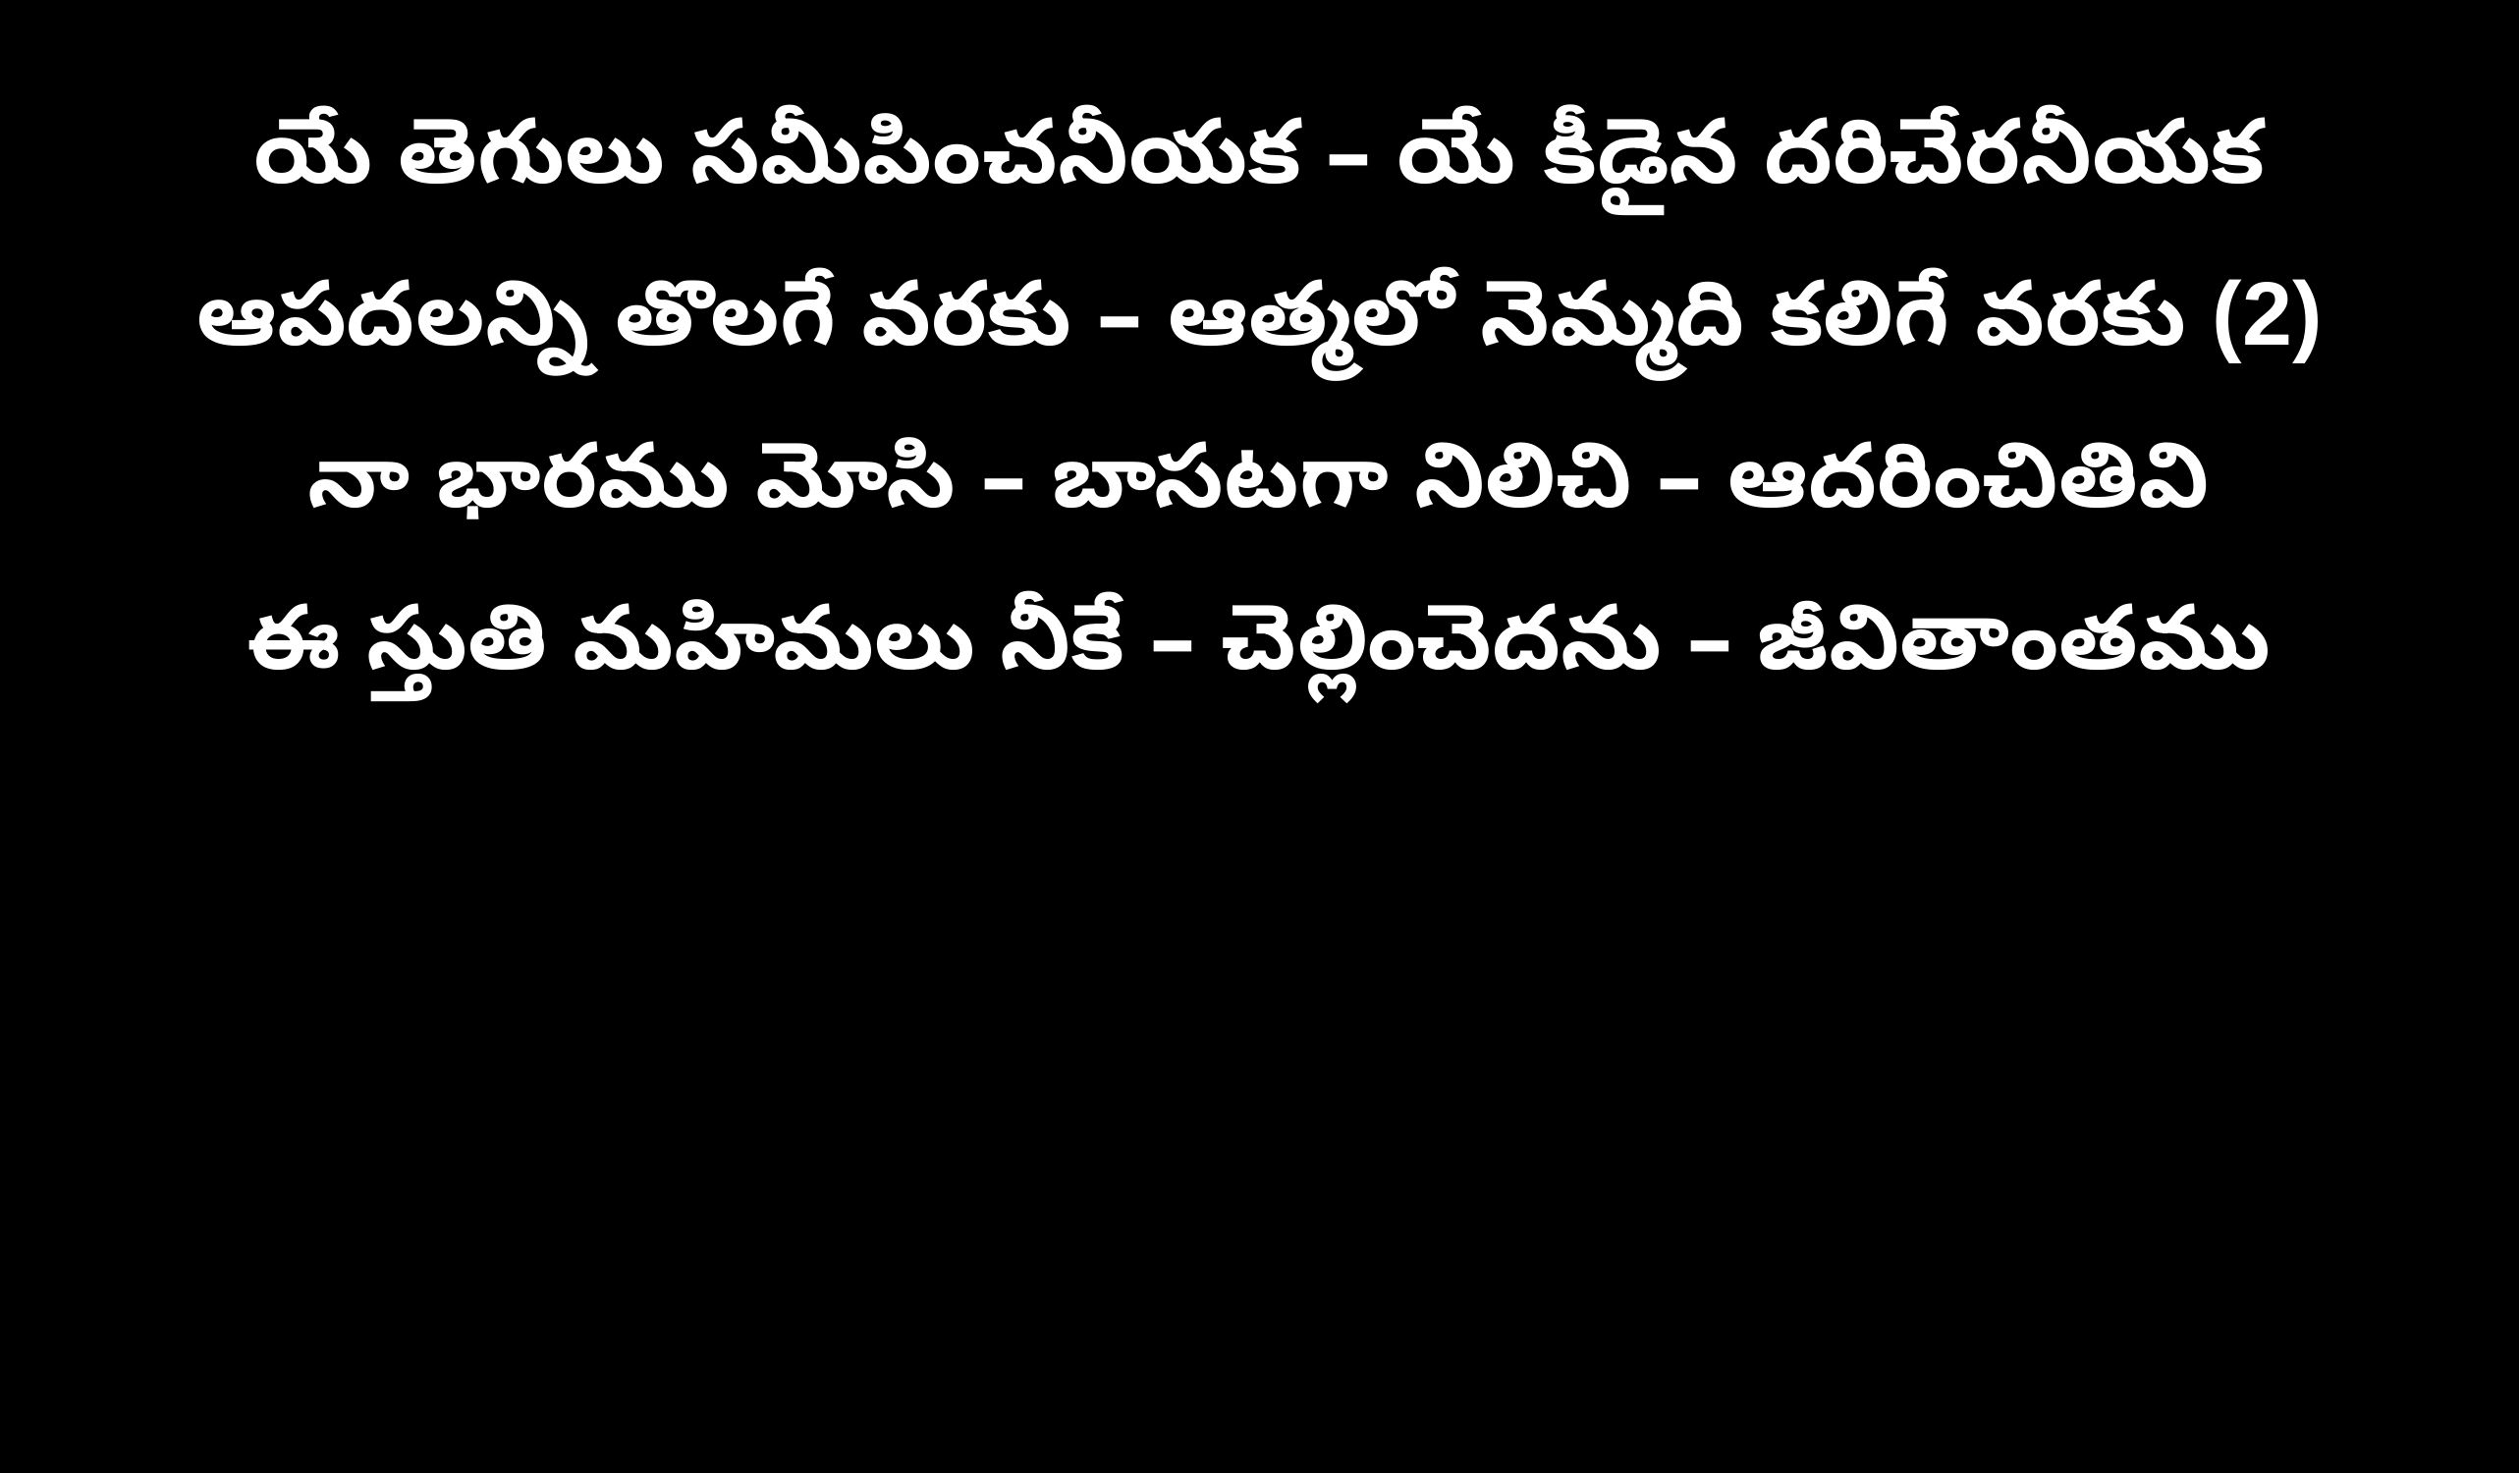

యే తెగులు సమీపించనీయక – యే కీడైన దరిచేరనీయక
ఆపదలన్ని తొలగే వరకు – ఆత్మలో నెమ్మది కలిగే వరకు (2)
నా భారము మోసి – బాసటగా నిలిచి – ఆదరించితివి
ఈ స్తుతి మహిమలు నీకే – చెల్లించెదను – జీవితాంతము